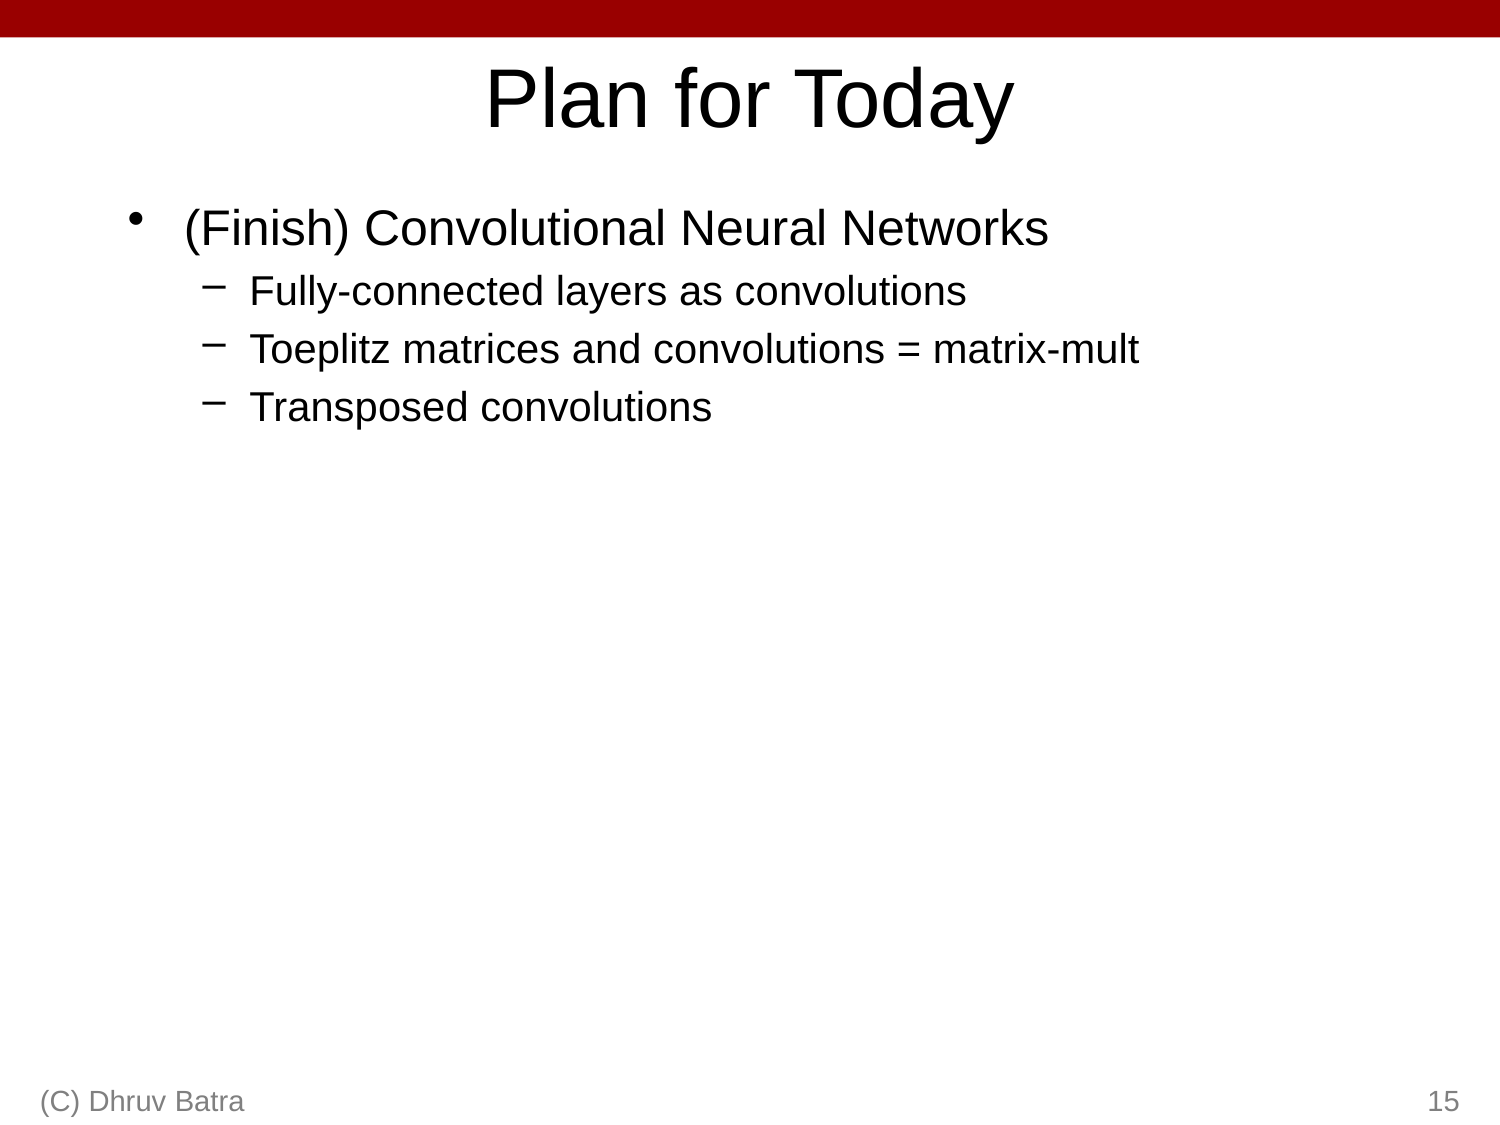

# Plan for Today
(Finish) Convolutional Neural Networks
Fully-connected layers as convolutions
Toeplitz matrices and convolutions = matrix-mult
Transposed convolutions

(C) Dhruv Batra
15